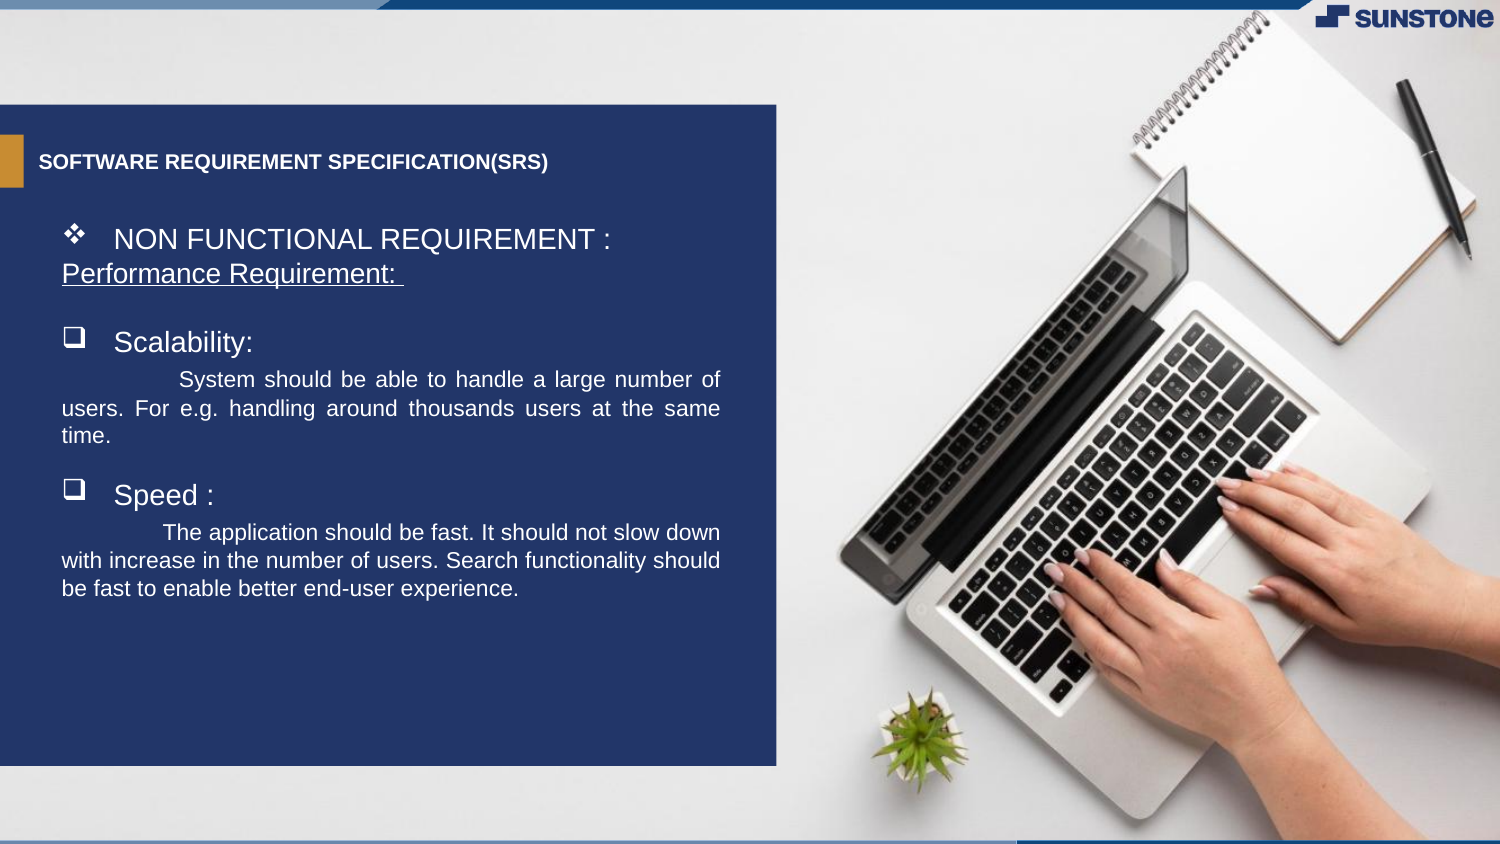

# SOFTWARE REQUIREMENT SPECIFICATION(SRS)
NON FUNCTIONAL REQUIREMENT :
Performance Requirement:

Scalability:
           System should be able to handle a large number of users. For e.g. handling around thousands users at the same time.

Speed :
            The application should be fast. It should not slow down with increase in the number of users. Search functionality should be fast to enable better end-user experience.